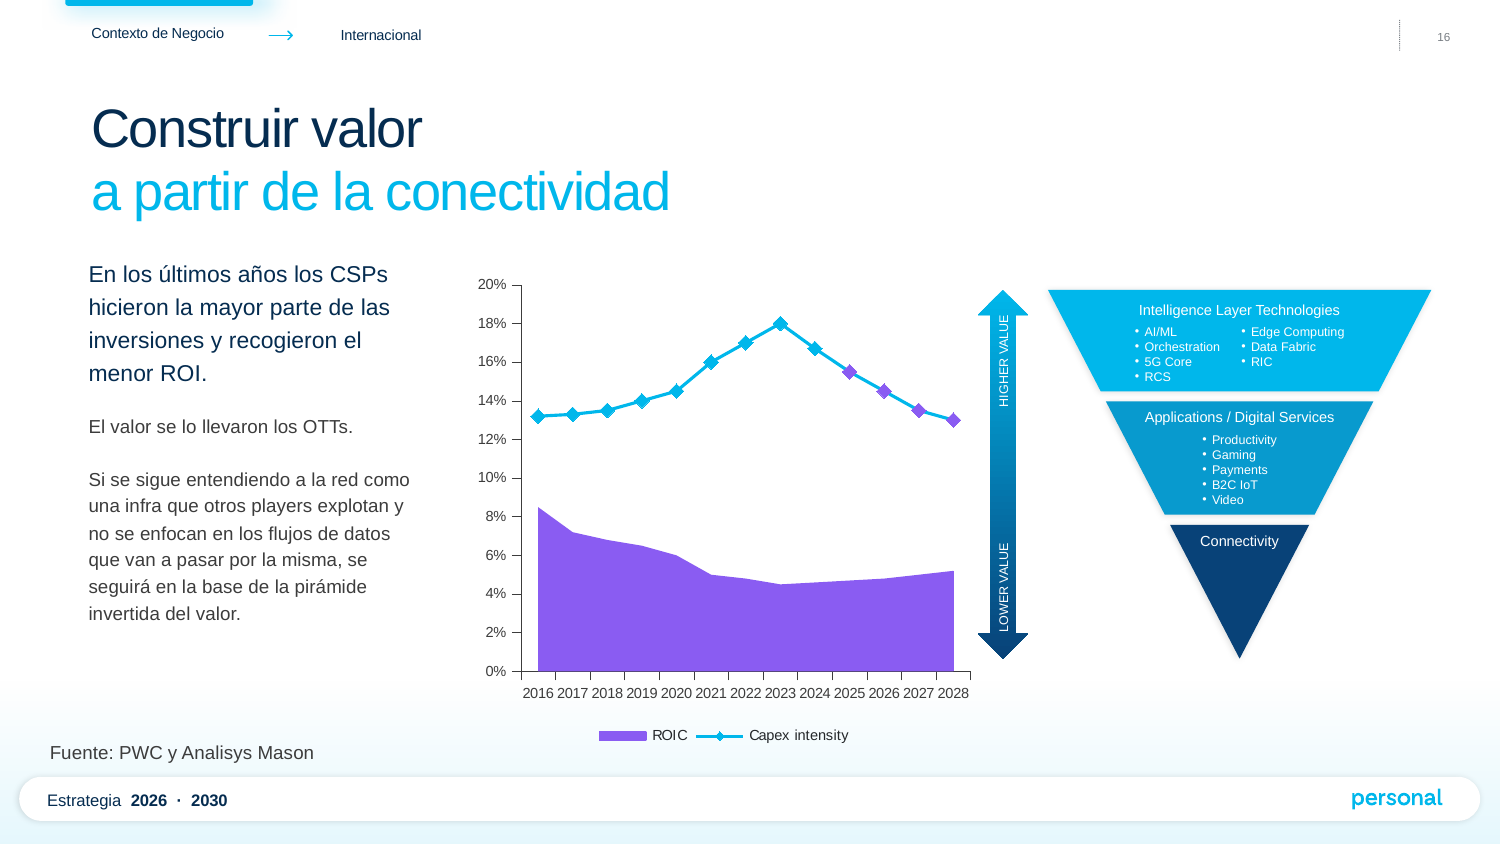

Construir valor
a partir de la conectividad
En los últimos años los CSPs hicieron la mayor parte de las inversiones y recogieron el menor ROI.
El valor se lo llevaron los OTTs.
Si se sigue entendiendo a la red como una infra que otros players explotan y no se enfocan en los flujos de datos que van a pasar por la misma, se seguirá en la base de la pirámide invertida del valor.

### Chart

| Category | ROIC | Capex intensity |
|---|---|---|
| 2016 | 0.085 | 0.132 |
| 2017 | 0.07200000000000001 | 0.133 |
| 2018 | 0.068 | 0.135 |
| 2019 | 0.065 | 0.14 |
| 2020 | 0.06 | 0.145 |
| 2021 | 0.05 | 0.16 |
| 2022 | 0.048 | 0.17 |
| 2023 | 0.045 | 0.18 |
| 2024 | 0.046 | 0.16699999999999998 |
| 2025 | 0.047 | 0.155 |
| 2026 | 0.048 | 0.145 |
| 2027 | 0.05 | 0.135 |
| 2028 | 0.052000000000000005 | 0.13 |
HIGHER VALUE
LOWER VALUE

Intelligence Layer Technologies
AI/ML
Orchestration
5G Core
RCS
Edge Computing
Data Fabric
RIC

Applications / Digital Services
Productivity
Gaming
Payments
B2C IoT
Video
Connectivity

Fuente: PWC y Analisys Mason